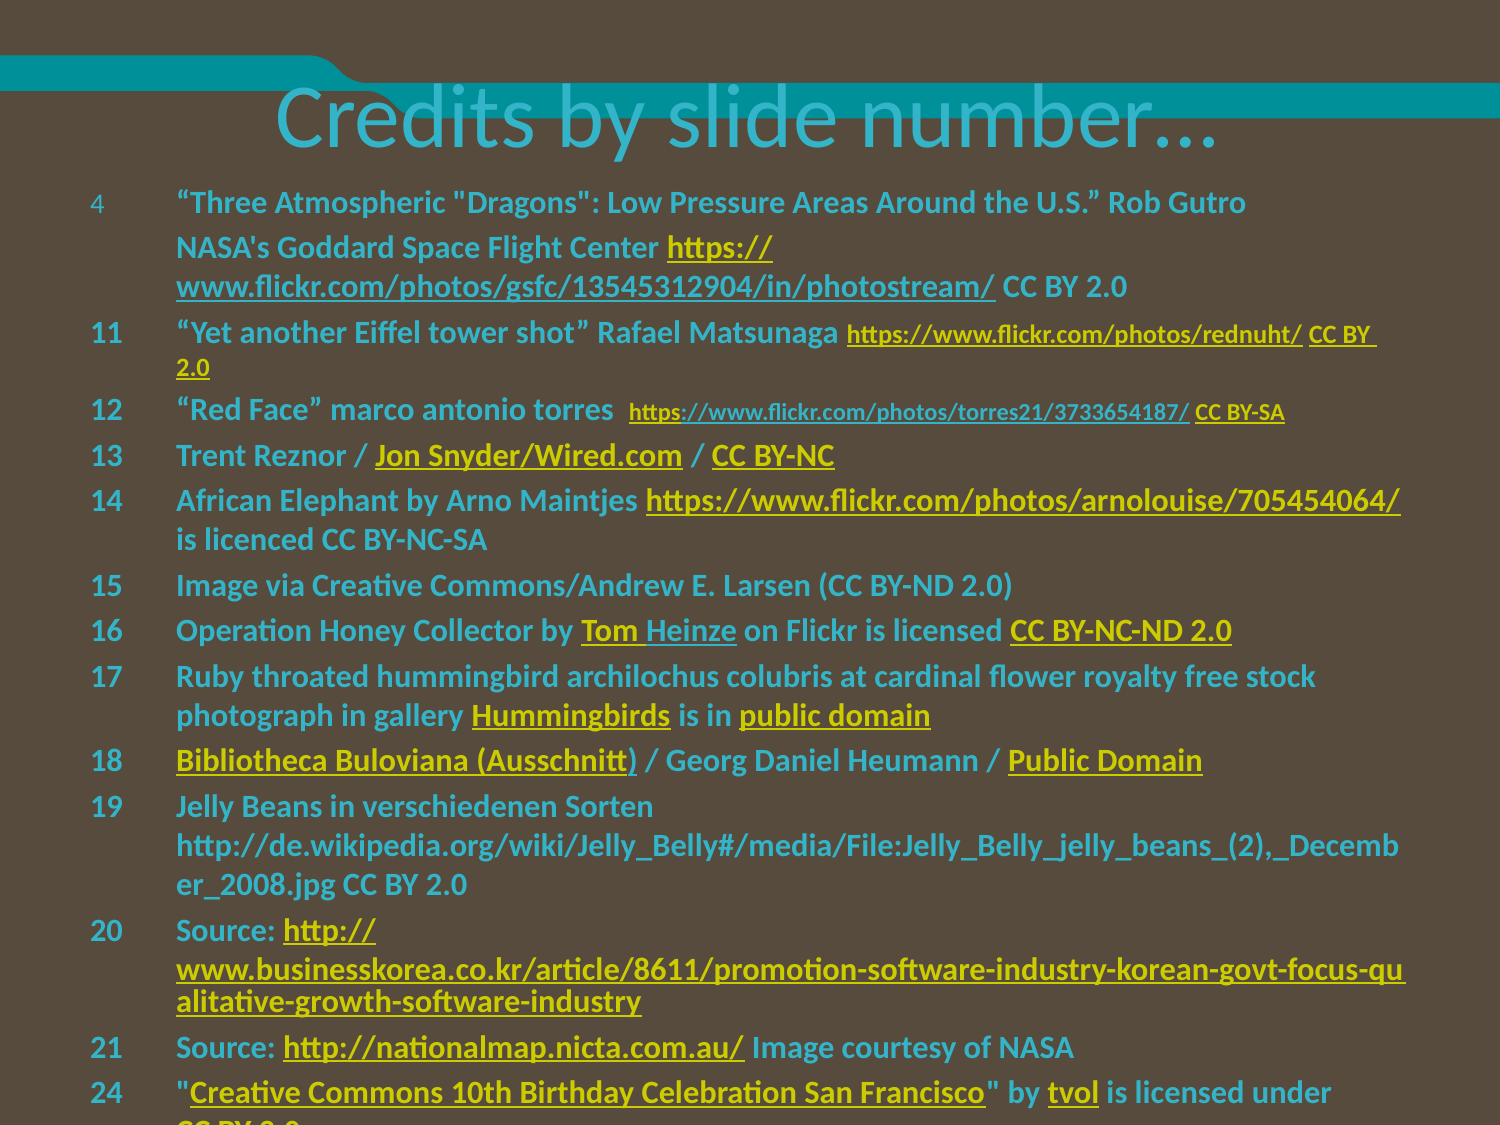

# Credits by slide number…
4  	“Three Atmospheric "Dragons": Low Pressure Areas Around the U.S.” Rob Gutro
	NASA's Goddard Space Flight Center https://www.flickr.com/photos/gsfc/13545312904/in/photostream/ CC BY 2.0
11	“Yet another Eiffel tower shot” Rafael Matsunaga https://www.flickr.com/photos/rednuht/ CC BY 2.0
12	“Red Face” marco antonio torres  https://www.flickr.com/photos/torres21/3733654187/ CC BY-SA
Trent Reznor / Jon Snyder/Wired.com / CC BY-NC
African Elephant by Arno Maintjes https://www.flickr.com/photos/arnolouise/705454064/ is licenced CC BY-NC-SA
Image via Creative Commons/Andrew E. Larsen (CC BY-ND 2.0)
Operation Honey Collector by Tom Heinze on Flickr is licensed CC BY-NC-ND 2.0
Ruby throated hummingbird archilochus colubris at cardinal flower royalty free stock photograph in gallery Hummingbirds is in public domain
Bibliotheca Buloviana (Ausschnitt) / Georg Daniel Heumann / Public Domain
Jelly Beans in verschiedenen Sorten http://de.wikipedia.org/wiki/Jelly_Belly#/media/File:Jelly_Belly_jelly_beans_(2),_December_2008.jpg CC BY 2.0
Source: http://www.businesskorea.co.kr/article/8611/promotion-software-industry-korean-govt-focus-qualitative-growth-software-industry
21	Source: http://nationalmap.nicta.com.au/ Image courtesy of NASA
24	"Creative Commons 10th Birthday Celebration San Francisco" by tvol is licensed under CC BY 2.0